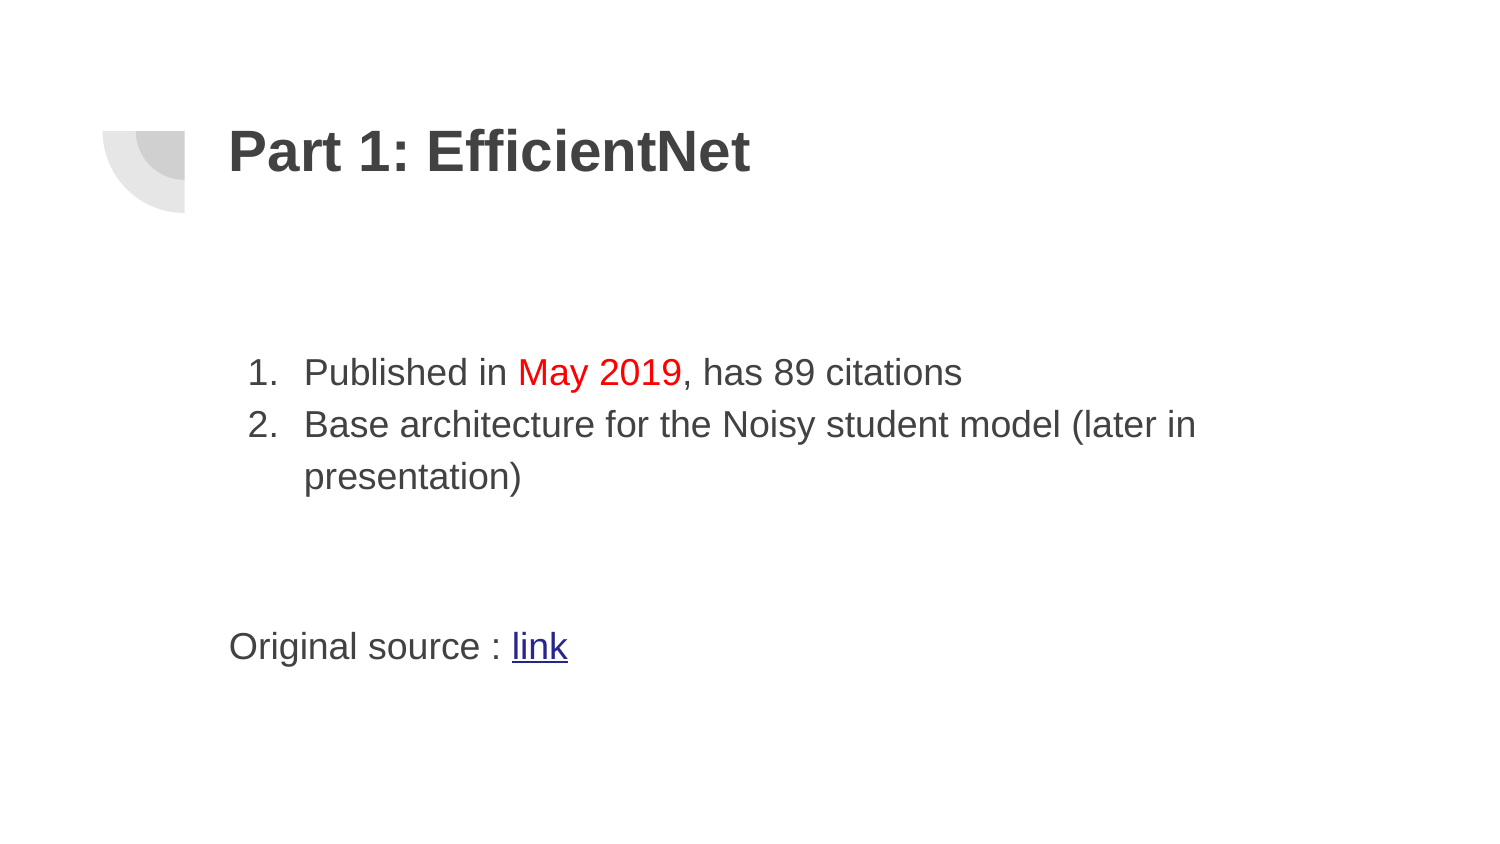

# Part 1: EfficientNet
Published in May 2019, has 89 citations
Base architecture for the Noisy student model (later in presentation)

Original source : link